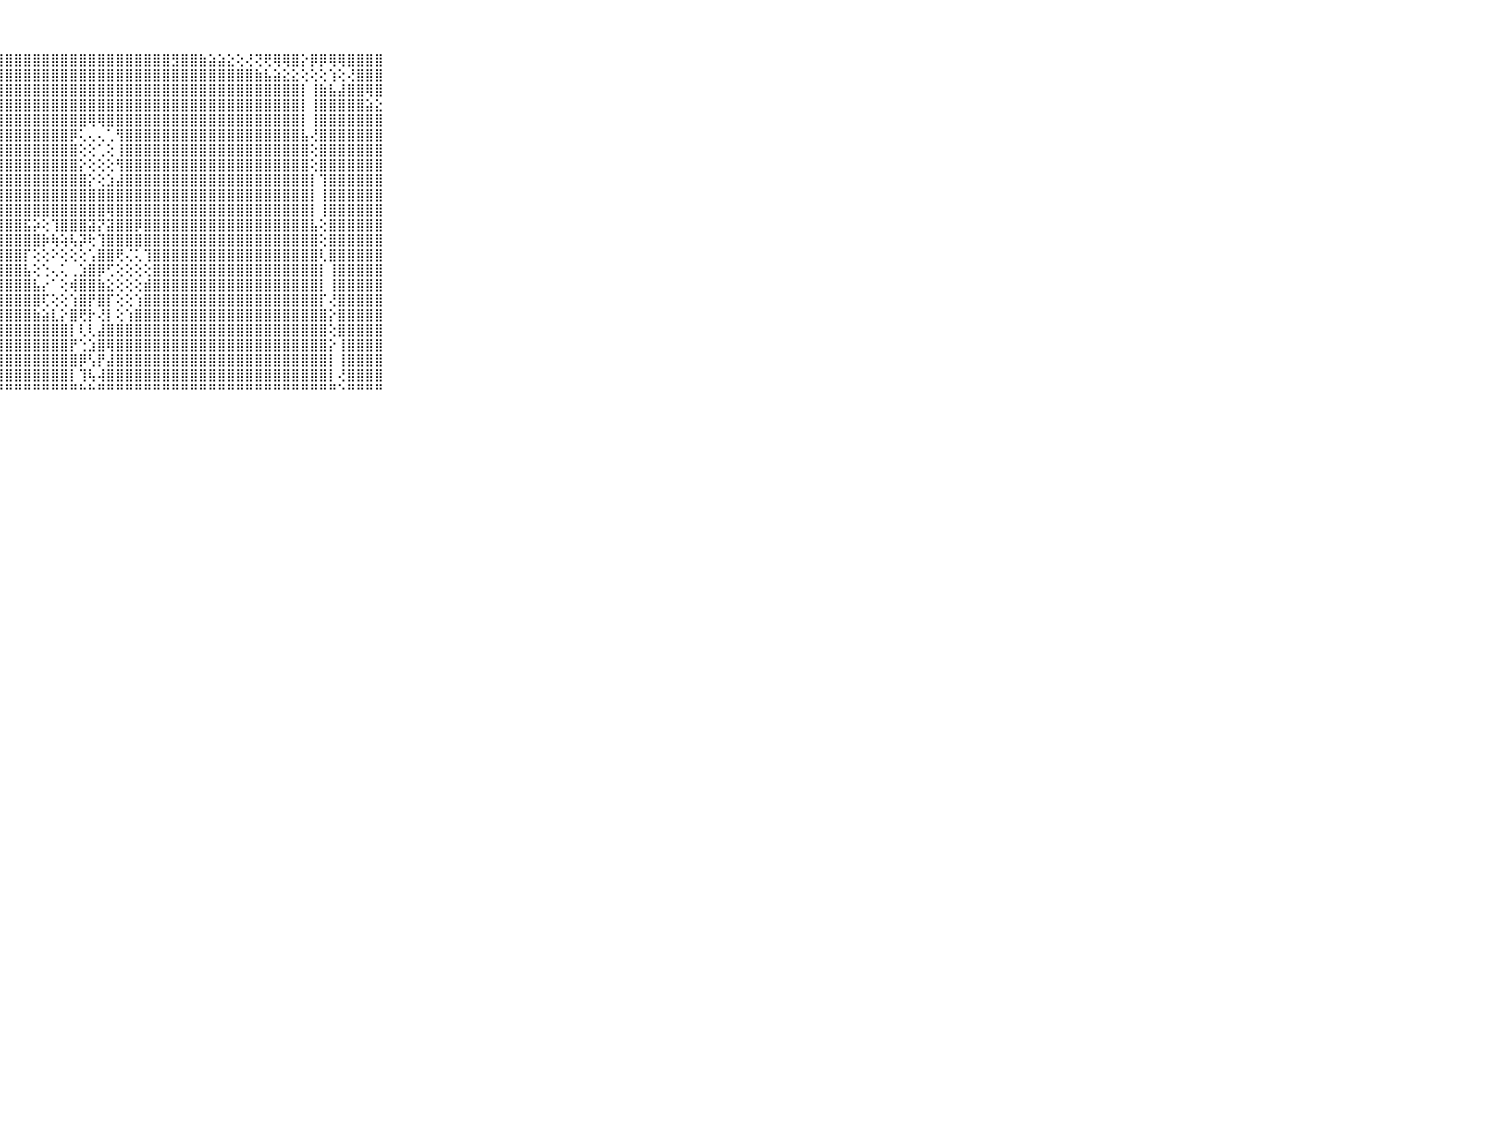

⠀⠀⠀⠀⠀⠀⠀⠀⠀⠀⠀⣿⣿⣿⣿⣿⣿⣿⣿⣿⣿⣿⣿⣿⣿⣿⣿⣿⣿⣿⣿⣿⣿⣿⣿⣿⣿⣿⣿⣿⣿⣿⣿⣿⣿⣿⣻⣿⣿⣷⣵⣵⣕⢕⢜⢝⢟⢿⢿⣿⡕⡿⡿⢿⢿⣿⣿⣿⣿⠀⠀⠀⠀⠀⠀⠀⠀⠀⠀⠀⠀
⠀⠀⠀⠀⠀⠀⠀⠀⠀⠀⠀⣿⣿⣿⣿⣿⣿⣿⣿⣿⣿⣿⣿⣿⣿⣿⣿⣿⣿⣿⣿⣿⣿⣿⣿⣿⣿⣿⣿⣿⣿⣿⣿⣿⣿⣿⣿⣿⣿⣿⣿⣿⣿⣿⣿⣷⣧⣵⣕⣕⢕⢕⢕⢱⢕⢜⣿⣿⣿⠀⠀⠀⠀⠀⠀⠀⠀⠀⠀⠀⠀
⠀⠀⠀⠀⠀⠀⠀⠀⠀⠀⠀⣿⣿⣿⣿⣿⣿⣿⣿⣿⣿⣿⣿⣿⣿⣿⣿⣿⣿⣿⣿⣿⣿⣿⣿⣿⣿⣿⣿⣿⣿⣿⣿⣿⣿⣿⣿⣿⣿⣿⣿⣿⣿⣿⣿⣿⣿⣿⣿⣿⡇⢸⣷⣧⣼⣿⣿⢿⣿⠀⠀⠀⠀⠀⠀⠀⠀⠀⠀⠀⠀
⠀⠀⠀⠀⠀⠀⠀⠀⠀⠀⠀⣿⣿⣿⣿⣿⣿⣿⣿⣿⣿⣿⣿⣿⣿⣿⣿⣿⣿⣿⣿⣿⣿⣿⣿⣿⣿⣿⣿⣿⣿⣿⣿⣿⣿⣿⣿⣿⣿⣿⣿⣿⣿⣿⣿⣿⣿⣿⣿⣿⡇⢸⣿⣿⣿⣿⣿⣵⣕⠀⠀⠀⠀⠀⠀⠀⠀⠀⠀⠀⠀
⠀⠀⠀⠀⠀⠀⠀⠀⠀⠀⠀⣿⣿⣿⣿⣿⣿⣿⣿⣿⣿⣿⣿⣿⣿⣿⣿⣿⣿⣿⣿⣿⣿⣿⣿⣿⣿⢿⢿⣿⣿⣿⣿⣿⣿⣿⣿⣿⣿⣿⣿⣿⣿⣿⣿⣿⣿⣿⣿⣿⡇⢸⣿⣿⣿⣿⣿⣿⣿⠀⠀⠀⠀⠀⠀⠀⠀⠀⠀⠀⠀
⠀⠀⠀⠀⠀⠀⠀⠀⠀⠀⠀⣿⣿⣿⣿⣿⣿⣿⣿⣿⣿⣿⣿⣿⣿⣿⣿⣿⣿⣿⣿⣿⣿⣿⣿⡿⢅⢄⢄⢁⢻⣿⣿⣿⣿⣿⣿⣿⣿⣿⣿⣿⣿⣿⣿⣿⣿⣿⣿⣿⣧⢜⣿⣿⣿⣿⣿⣿⣿⠀⠀⠀⠀⠀⠀⠀⠀⠀⠀⠀⠀
⠀⠀⠀⠀⠀⠀⠀⠀⠀⠀⠀⣿⣿⣿⣿⣿⣿⣿⣿⣿⣿⣿⣿⣿⣿⣿⣿⣿⣿⣿⣿⣿⣿⣿⣿⣿⢕⢕⢁⢕⢸⣿⣿⣿⣿⣿⣿⣿⣿⣿⣿⣿⣿⣿⣿⣿⣿⣿⣿⣿⣿⢕⣿⣿⣿⣿⣿⣿⣿⠀⠀⠀⠀⠀⠀⠀⠀⠀⠀⠀⠀
⠀⠀⠀⠀⠀⠀⠀⠀⠀⠀⠀⣿⣿⣿⣿⣿⣿⣿⣿⣿⣿⣿⣿⣿⣿⣿⣿⣿⣿⣿⣿⣿⣿⣿⣿⣿⡕⢕⢕⢕⢻⣿⣿⣿⣿⣿⣿⣿⣿⣿⣿⣿⣿⣿⣿⣿⣿⣿⣿⣿⣿⢕⣿⣿⣿⣿⣿⣿⣿⠀⠀⠀⠀⠀⠀⠀⠀⠀⠀⠀⠀
⠀⠀⠀⠀⠀⠀⠀⠀⠀⠀⠀⣿⣿⣿⣿⣿⣿⣿⣿⣿⣿⣿⣿⣿⣿⣿⣿⣿⣿⣿⣿⣿⣿⣿⣿⣿⣿⡕⢕⣱⣼⣿⣿⣿⣿⣿⣿⣿⣿⣿⣿⣿⣿⣿⣿⣿⣿⣿⣿⣿⣿⡇⢹⣿⣿⣿⣿⣿⣿⠀⠀⠀⠀⠀⠀⠀⠀⠀⠀⠀⠀
⠀⠀⠀⠀⠀⠀⠀⠀⠀⠀⠀⣿⣿⣿⣿⣿⣿⣿⣿⣿⣿⣿⣿⣿⣿⣿⣿⣿⣿⣿⣿⣿⣿⣿⣿⣿⣿⣿⣿⣿⣿⣿⣿⣿⣿⣿⣿⣿⣿⣿⣿⣿⣿⣿⣿⣿⣿⣿⣿⣿⣿⡇⢸⣿⣿⣿⣿⣿⣿⠀⠀⠀⠀⠀⠀⠀⠀⠀⠀⠀⠀
⠀⠀⠀⠀⠀⠀⠀⠀⠀⠀⠀⣿⣿⣿⣿⣿⣿⣿⣿⣿⣿⣿⣿⣿⣿⣿⣿⣿⣿⣿⣿⣿⣿⣿⣿⣿⣿⣿⣿⢿⣿⣿⣿⣿⣿⣿⣿⣿⣿⣿⣿⣿⣿⣿⣿⣿⣿⣿⣿⣿⣿⡇⢸⣿⣿⣿⣿⣿⣿⠀⠀⠀⠀⠀⠀⠀⠀⠀⠀⠀⠀
⠀⠀⠀⠀⠀⠀⠀⠀⠀⠀⠀⣿⣿⣿⣿⣿⣿⣿⣿⣿⣿⣿⣿⣿⣿⣿⣿⣿⣿⣿⣯⡵⢕⢹⣿⣿⣿⣽⡝⣽⣿⣿⡿⣿⣿⣿⣿⣿⣿⣿⣿⣿⣿⣿⣿⣿⣿⣿⣿⣿⣿⣧⢕⣿⣿⣿⣿⣿⣿⠀⠀⠀⠀⠀⠀⠀⠀⠀⠀⠀⠀
⠀⠀⠀⠀⠀⠀⠀⠀⠀⠀⠀⣿⣿⣿⣿⣿⣿⣿⣿⣿⣿⣿⣿⣿⣿⣿⣿⣿⣿⣿⣿⣿⡷⢷⢵⢧⡽⢗⢹⣿⣿⣿⣿⣿⣿⣿⣿⣿⣿⣿⣿⣿⣿⣿⣿⣿⣿⣿⣿⣿⣿⣿⢕⣿⣿⣿⣿⣿⣿⠀⠀⠀⠀⠀⠀⠀⠀⠀⠀⠀⠀
⠀⠀⠀⠀⠀⠀⠀⠀⠀⠀⠀⣿⣿⣿⣿⣿⣿⣿⣿⣿⣿⣿⣿⣿⣿⣿⣿⣿⣿⣿⡏⢕⢕⠕⢕⢕⢕⢡⣿⣿⢟⢌⢅⢹⣿⣿⣿⣿⣿⣿⣿⣿⣿⣿⣿⣿⣿⣿⣿⣿⣿⣿⢇⣿⣿⣿⣿⣿⣿⠀⠀⠀⠀⠀⠀⠀⠀⠀⠀⠀⠀
⠀⠀⠀⠀⠀⠀⠀⠀⠀⠀⠀⣿⣿⣿⣿⣿⣿⣿⣿⣿⣿⣿⣿⣿⣿⣿⣿⣿⣿⣿⣧⢕⢑⢄⢅⢀⣱⣿⡿⢋⢕⢕⢕⢕⣿⣿⣿⣿⣿⣿⣿⣿⣿⣿⣿⣿⣿⣿⣿⣿⣿⣿⡇⢸⣿⣿⣿⣿⣿⠀⠀⠀⠀⠀⠀⠀⠀⠀⠀⠀⠀
⠀⠀⠀⠀⠀⠀⠀⠀⠀⠀⠀⣿⣿⣿⣿⣿⣿⣿⣿⣿⣿⣿⣿⣿⣿⣿⣿⣿⣿⣿⣿⣧⡔⠁⢕⢾⣿⣿⣷⣕⢕⢕⢕⣾⣿⣿⣿⣿⣿⣿⣿⣿⣿⣿⣿⣿⣿⣿⣿⣿⣿⣿⡇⢸⣿⣿⣿⣿⣿⠀⠀⠀⠀⠀⠀⠀⠀⠀⠀⠀⠀
⠀⠀⠀⠀⠀⠀⠀⠀⠀⠀⠀⣿⣿⣿⣿⣿⣿⣿⣿⣿⣿⣿⣿⣿⣿⣿⣿⣿⣿⣿⣿⣿⢏⢕⢕⢱⣿⡟⣿⡏⢕⢕⢱⣿⣿⣿⣿⣿⣿⣿⣿⣿⣿⣿⣿⣿⣿⣿⣿⣿⣿⣿⡏⢜⣿⣿⣿⣿⣿⠀⠀⠀⠀⠀⠀⠀⠀⠀⠀⠀⠀
⠀⠀⠀⠀⠀⠀⠀⠀⠀⠀⠀⣿⣿⣿⣿⣿⣿⣿⣿⣿⣿⣿⣿⣿⣿⣿⣿⣿⣿⣿⣿⣷⣵⣇⡕⣿⢟⡗⢜⡇⢕⢱⣿⣿⣿⣿⣿⣿⣿⣿⣿⣿⣿⣿⣿⣿⣿⣿⣿⣿⣿⣿⣿⡕⣿⣿⣿⣿⣿⠀⠀⠀⠀⠀⠀⠀⠀⠀⠀⠀⠀
⠀⠀⠀⠀⠀⠀⠀⠀⠀⠀⠀⣿⣿⣿⣿⣿⣿⣿⣿⣿⣿⣿⣿⣿⣿⣿⣿⣿⣿⣿⣿⣿⣿⣿⣿⡇⢇⢇⣼⣿⣿⣿⣿⣿⣿⣿⣿⣿⣿⣿⣿⣿⣿⣿⣿⣿⣿⣿⣿⣿⣿⣿⣿⢕⣿⣿⣿⣿⣿⠀⠀⠀⠀⠀⠀⠀⠀⠀⠀⠀⠀
⠀⠀⠀⠀⠀⠀⠀⠀⠀⠀⠀⣿⣿⣿⣿⣿⣿⣿⣿⣿⣿⣿⣿⣿⣿⣿⣿⣿⣿⣿⣿⣿⣿⣿⣿⡟⢑⣱⣿⢿⣿⣿⣿⣿⣿⣿⣿⣿⣿⣿⣿⣿⣿⣿⣿⣿⣿⣿⣿⣿⣿⣿⣿⡕⢸⣿⣿⣿⣿⠀⠀⠀⠀⠀⠀⠀⠀⠀⠀⠀⠀
⠀⠀⠀⠀⠀⠀⠀⠀⠀⠀⠀⣿⣿⣿⣿⣿⣿⣿⣿⣿⣿⣿⣿⣿⣿⣿⣿⣿⣿⣿⣿⣿⣿⣿⣿⣿⡿⢣⡟⣼⣿⣿⣿⣿⣿⣿⣿⣿⣿⣿⣿⣿⣿⣿⣿⣿⣿⣿⣿⣿⣿⣿⣿⡇⢸⣿⣿⣿⣿⠀⠀⠀⠀⠀⠀⠀⠀⠀⠀⠀⠀
⠀⠀⠀⠀⠀⠀⠀⠀⠀⠀⠀⣿⣿⣿⣿⣿⣿⣿⣿⣿⣿⣿⣿⣿⣿⣿⣿⣿⣿⣿⣿⣿⣿⣿⣿⡇⢹⢧⢼⣿⣿⣿⣿⣿⣿⣿⣿⣿⣿⣿⣿⣿⣿⣿⣿⣿⣿⣿⣿⣿⣿⣿⣿⡇⢜⣿⣿⣿⣿⠀⠀⠀⠀⠀⠀⠀⠀⠀⠀⠀⠀
⠀⠀⠀⠀⠀⠀⠀⠀⠀⠀⠀⠛⠛⠛⠛⠛⠛⠛⠛⠛⠛⠛⠛⠛⠛⠛⠛⠛⠛⠛⠛⠛⠛⠛⠛⠛⠓⠓⠛⠛⠛⠛⠛⠛⠛⠛⠛⠛⠛⠛⠛⠛⠛⠛⠛⠛⠛⠛⠛⠛⠛⠛⠛⠛⠑⠛⠛⠛⠛⠀⠀⠀⠀⠀⠀⠀⠀⠀⠀⠀⠀